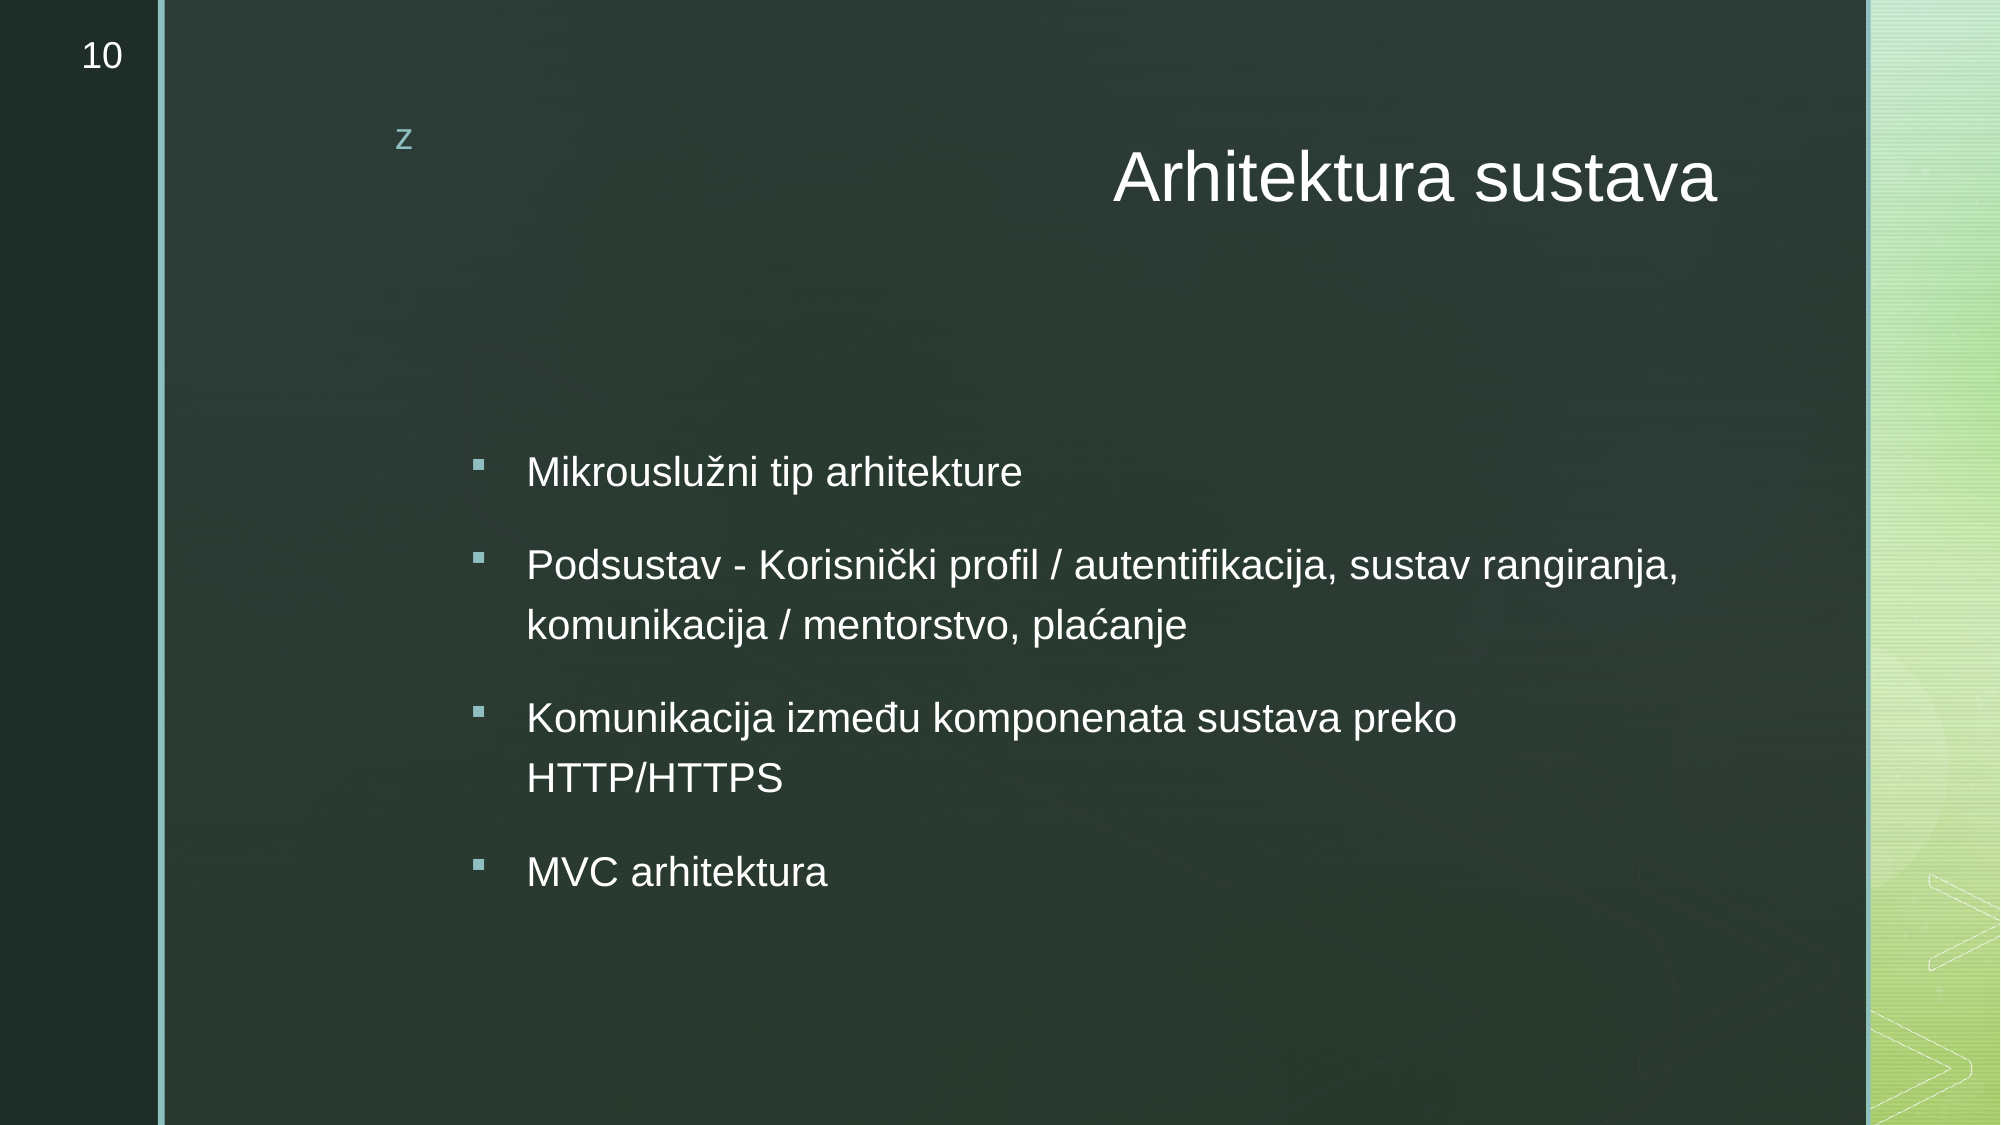

10
# Arhitektura sustava
Mikrouslužni tip arhitekture
Podsustav - Korisnički profil / autentifikacija, sustav rangiranja, komunikacija / mentorstvo, plaćanje
Komunikacija između komponenata sustava preko HTTP/HTTPS
MVC arhitektura